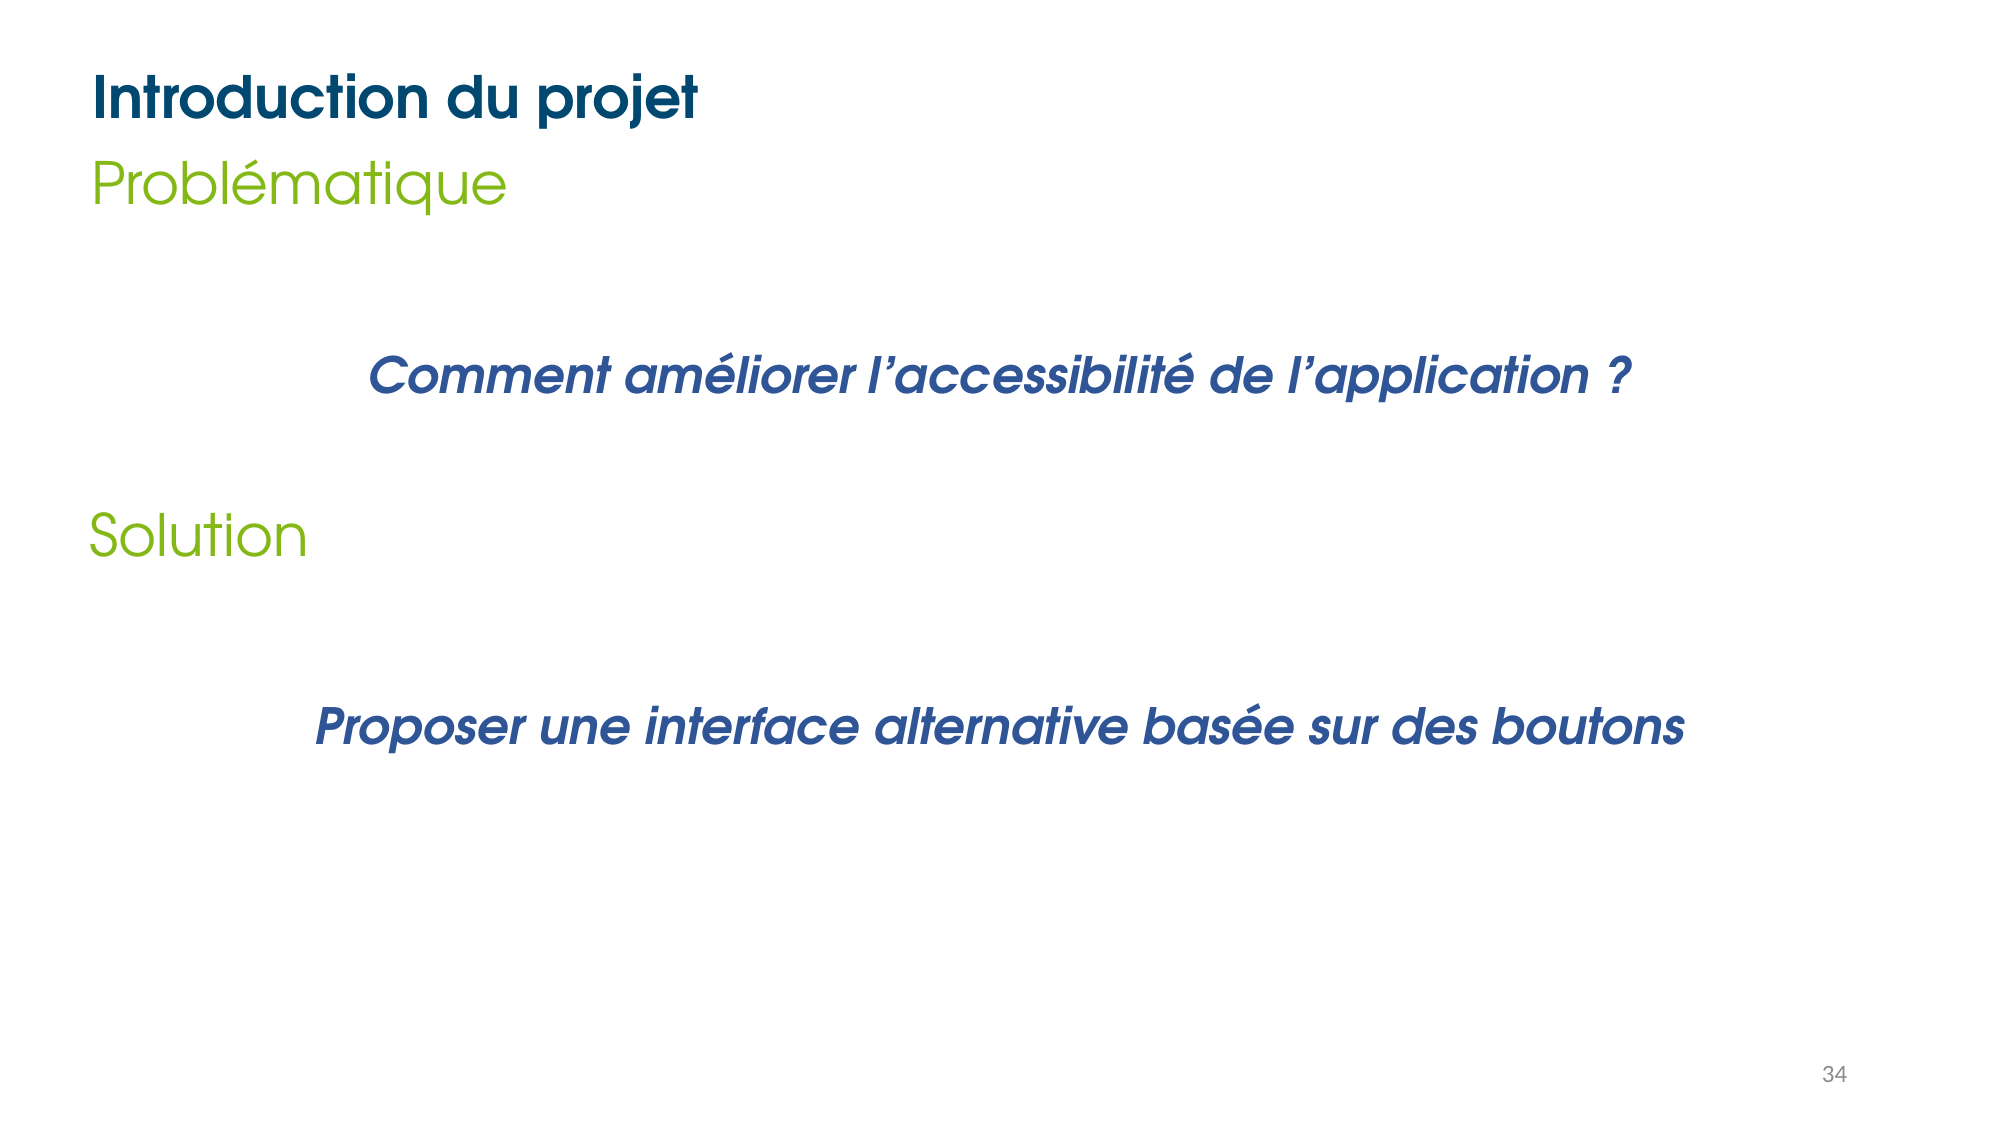

Introduction du projet
Problématique
Comment améliorer l’accessibilité de l’application ?
Solution
Proposer une interface alternative basée sur des boutons
34